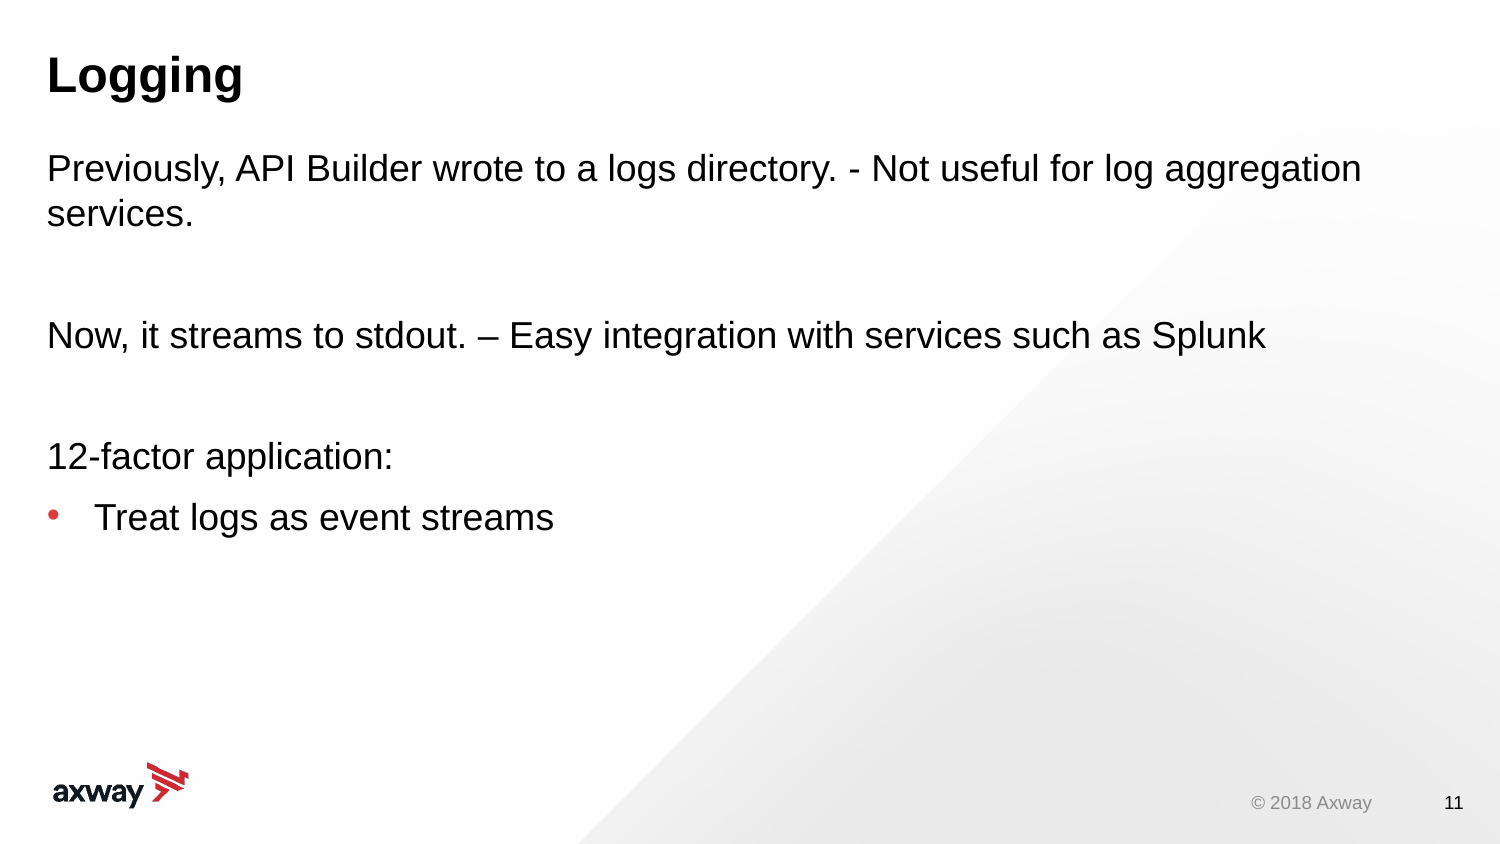

# Logging
Previously, API Builder wrote to a logs directory. - Not useful for log aggregation services.

Now, it streams to stdout. – Easy integration with services such as Splunk

12-factor application:
Treat logs as event streams
© 2018 Axway